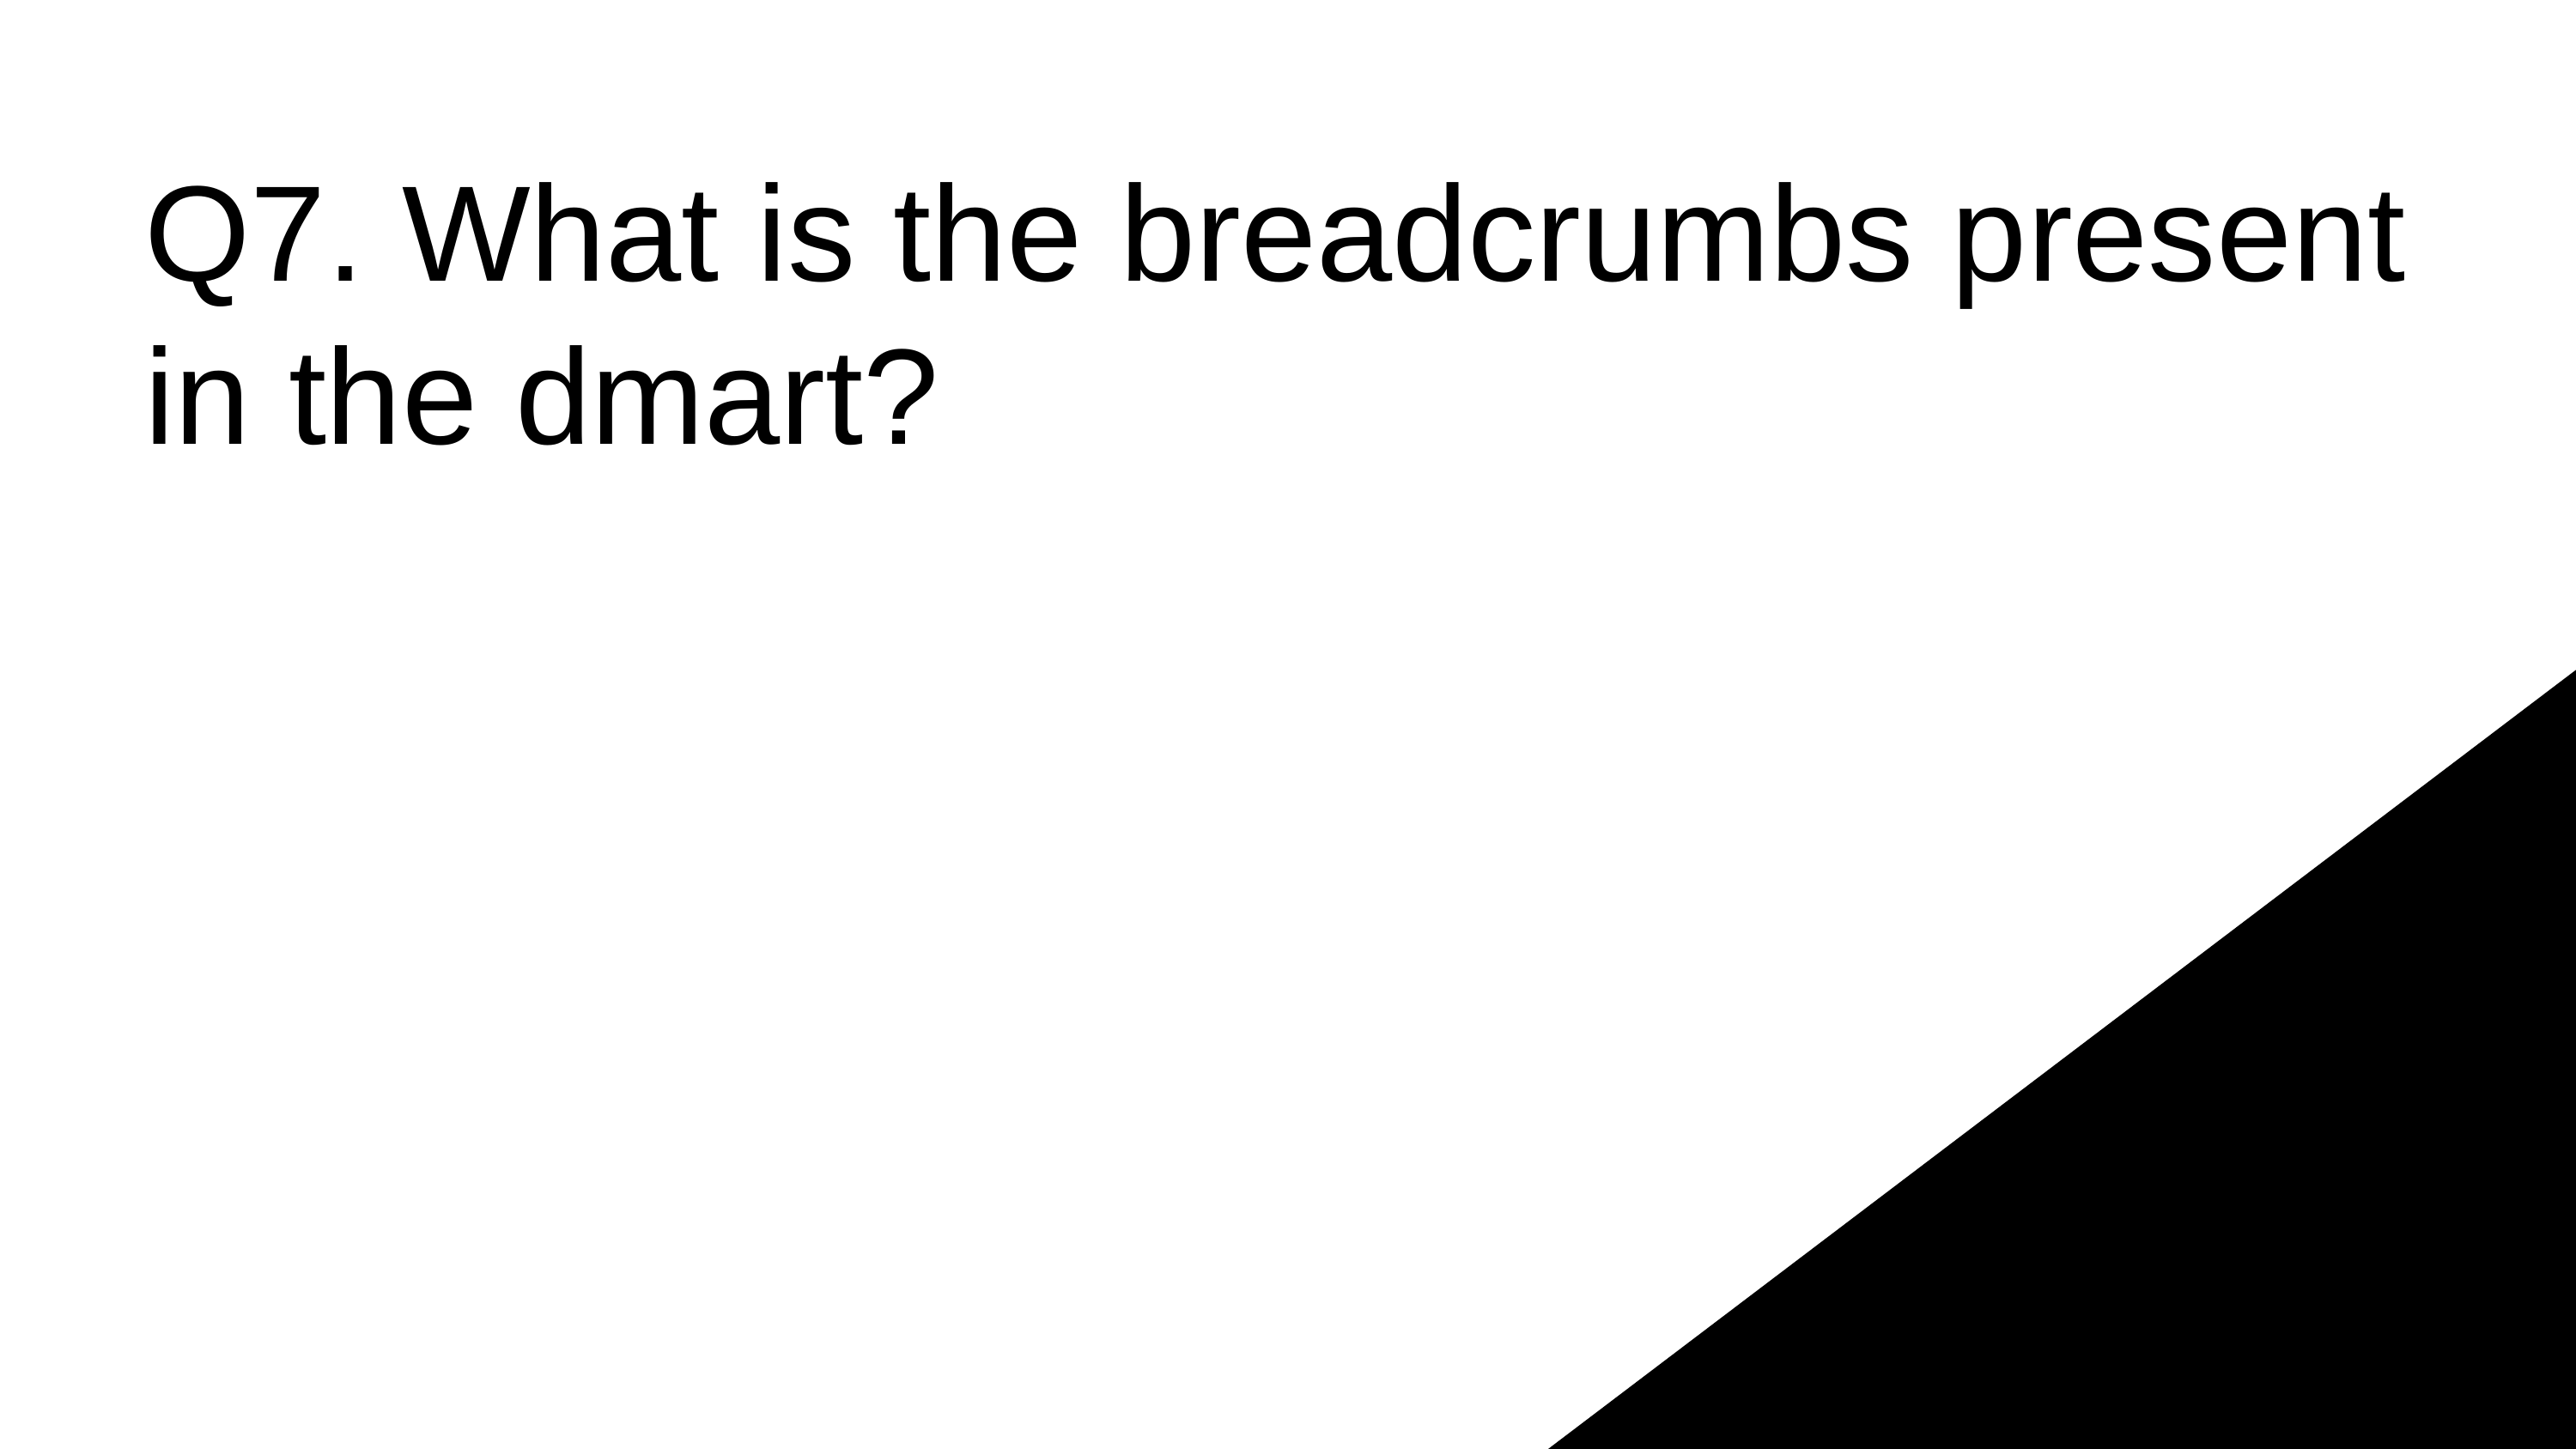

Q7. What is the breadcrumbs present in the dmart?